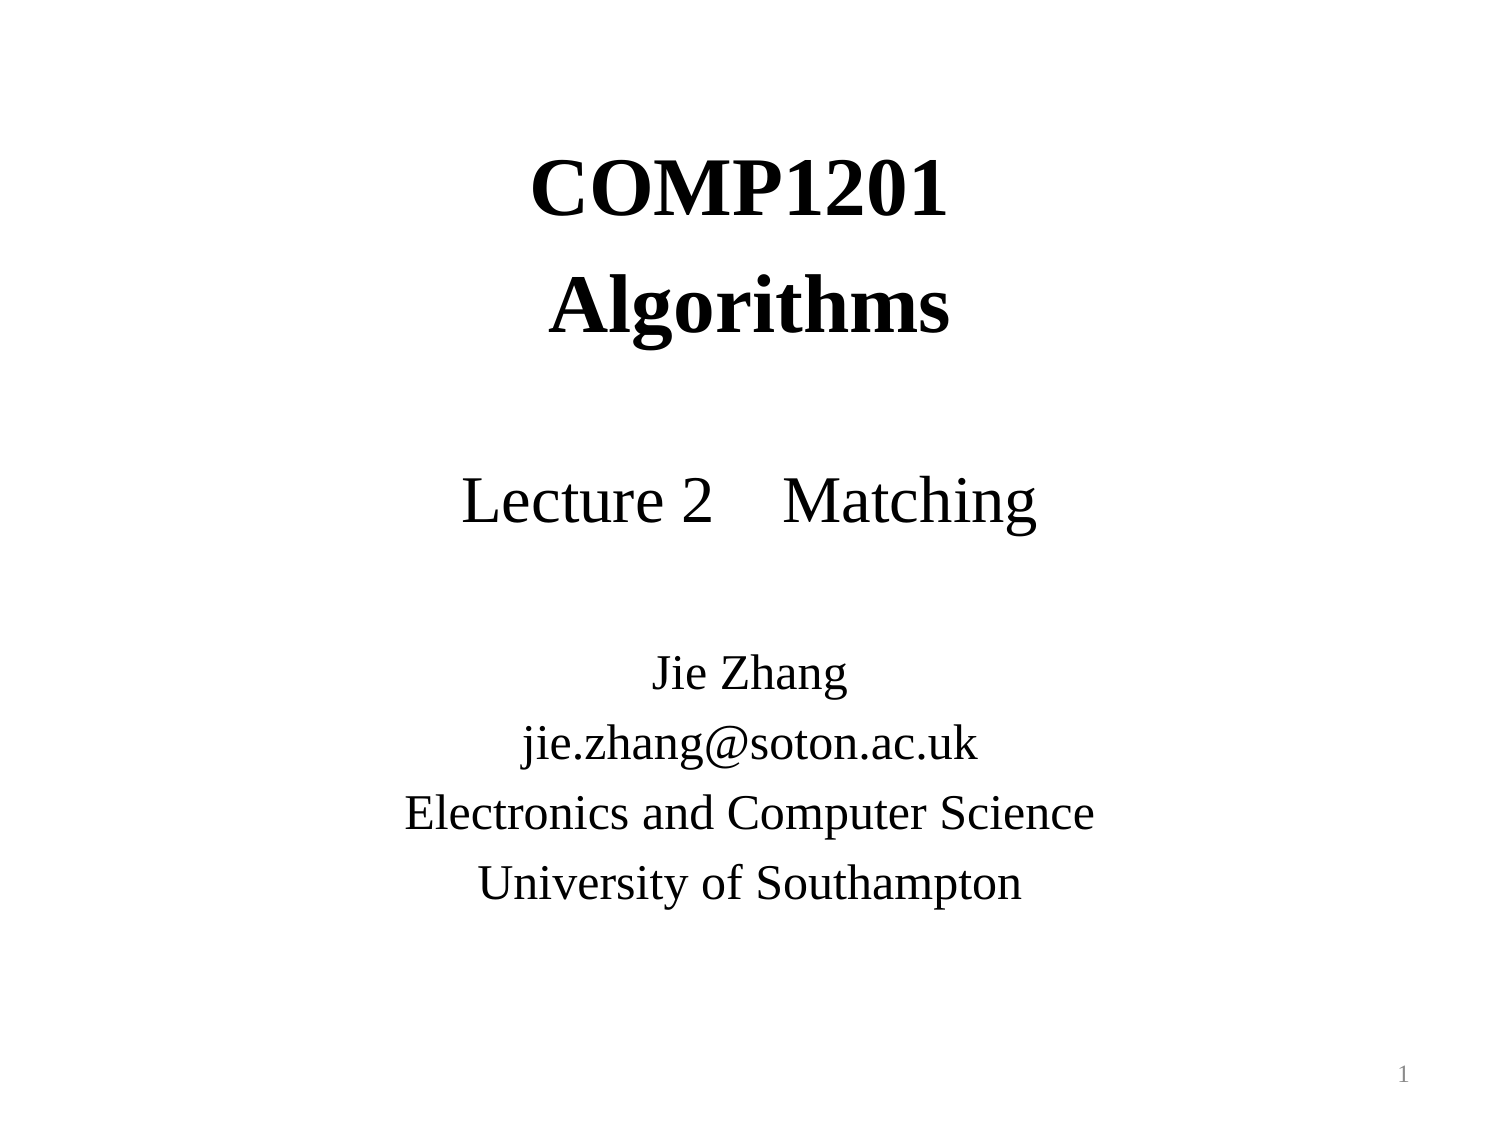

COMP1201
Algorithms

Lecture 2    Matching

Jie Zhang
jie.zhang@soton.ac.uk
Electronics and Computer Science
University of Southampton

1